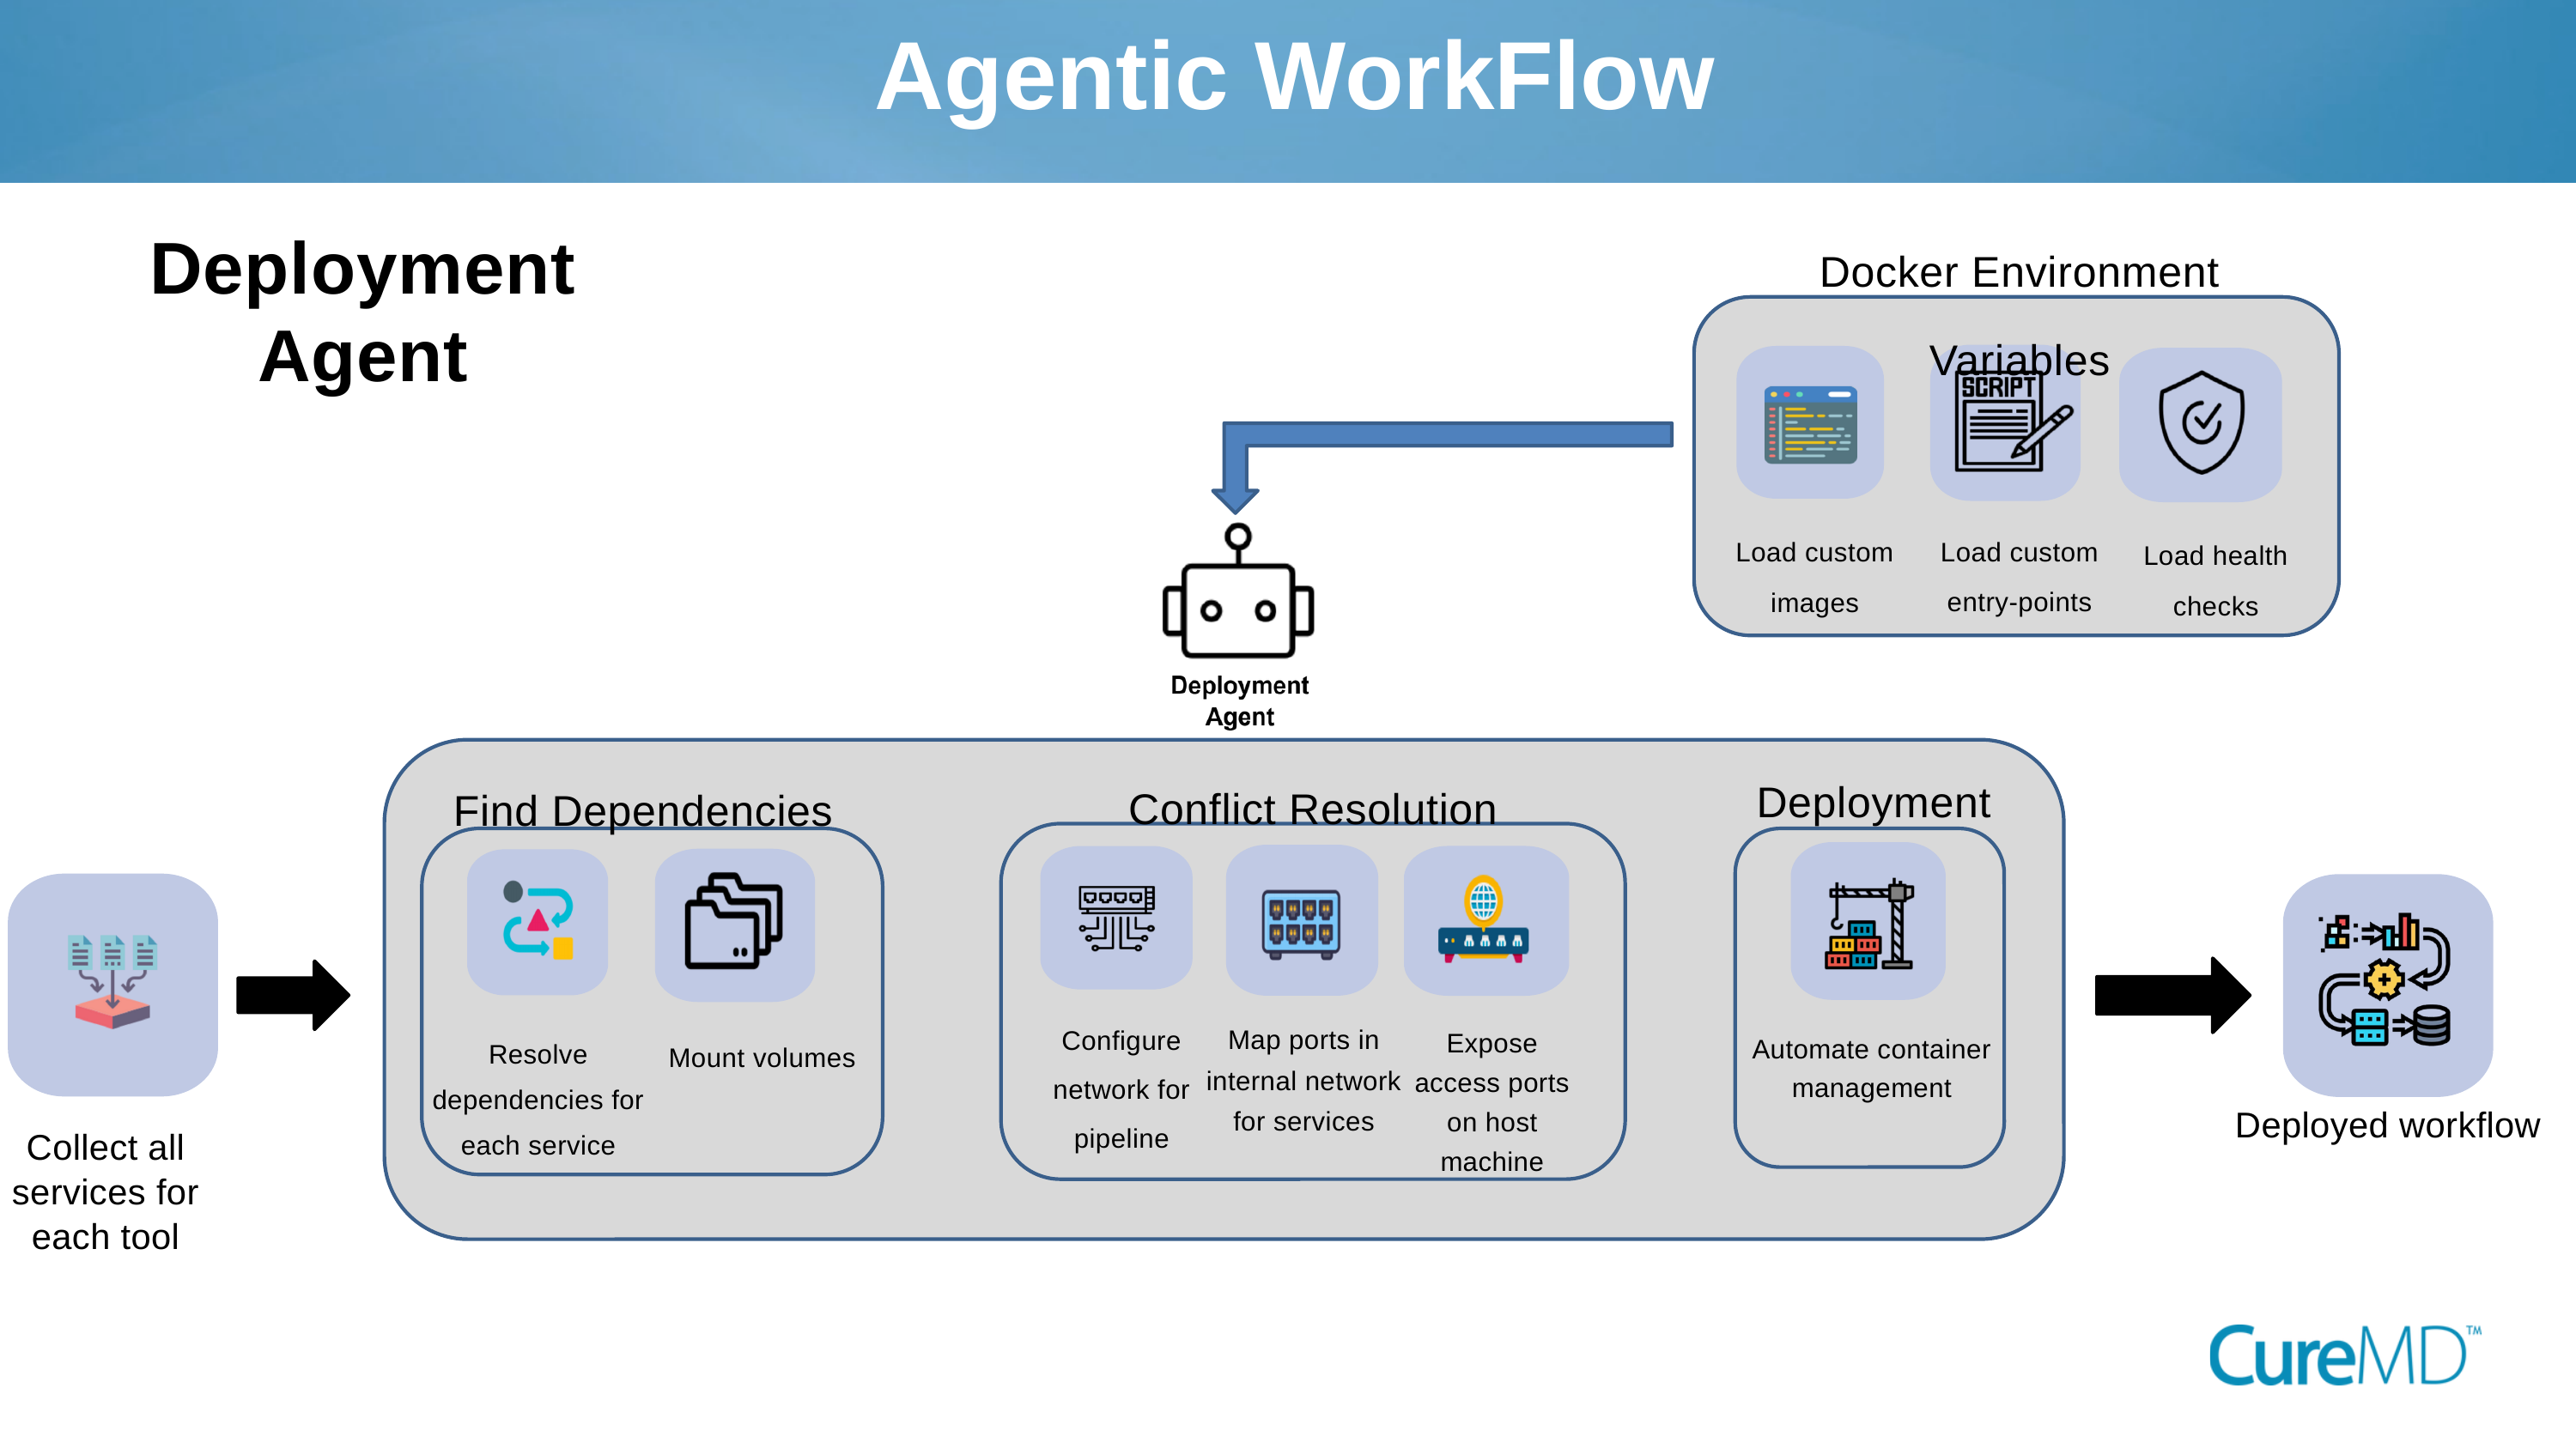

Agentic WorkFlow

Docker Environment Variables
Deployment Agent

Load custom images
Load custom entry-points
Load health checks
Deployment

Conflict Resolution
Find Dependencies

Configure network for pipeline
Map ports in internal network for services
Mount volumes
Expose access ports on host machine
Resolve dependencies for each service
Automate container management
Deployed workflow
Collect all services for each tool